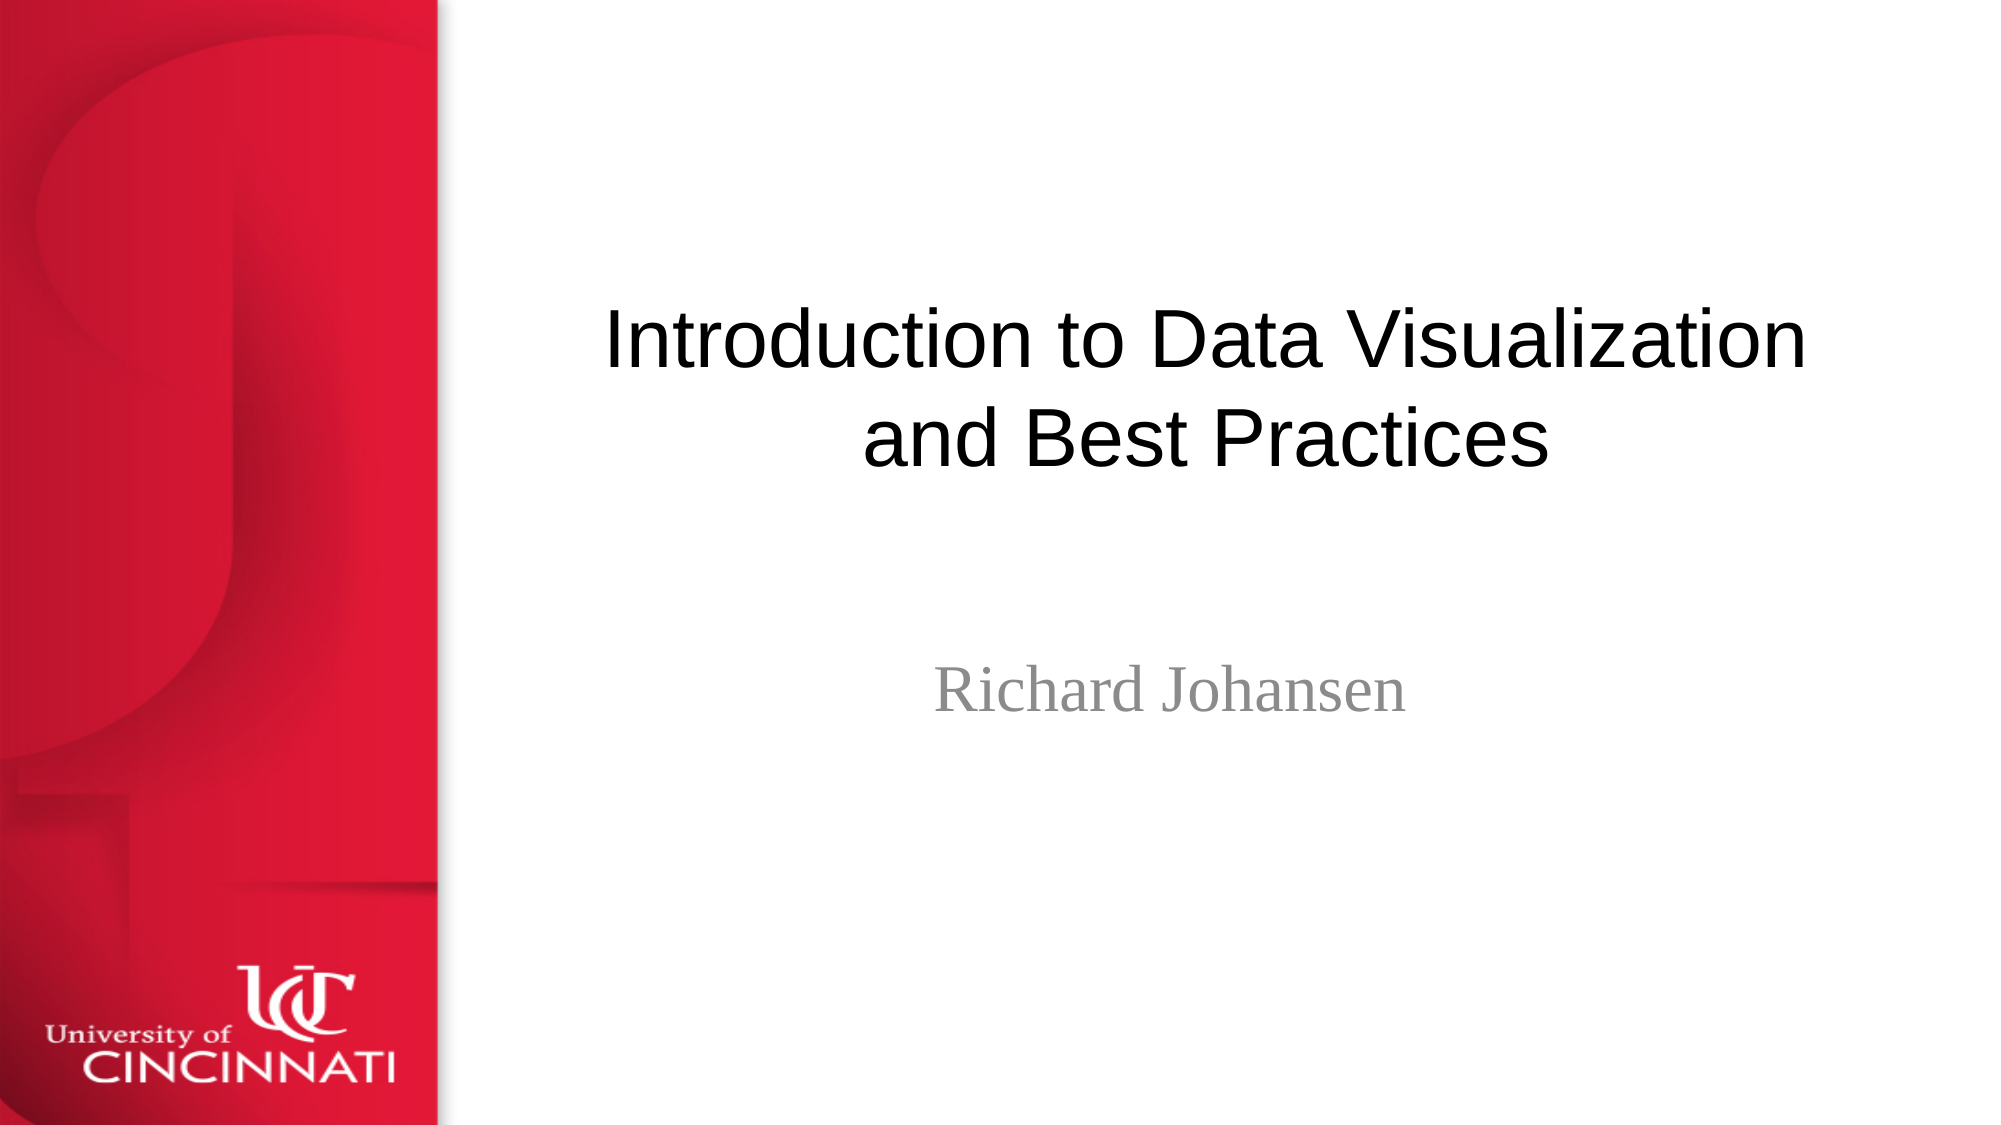

# Introduction to Data Visualization and Best Practices
Richard Johansen